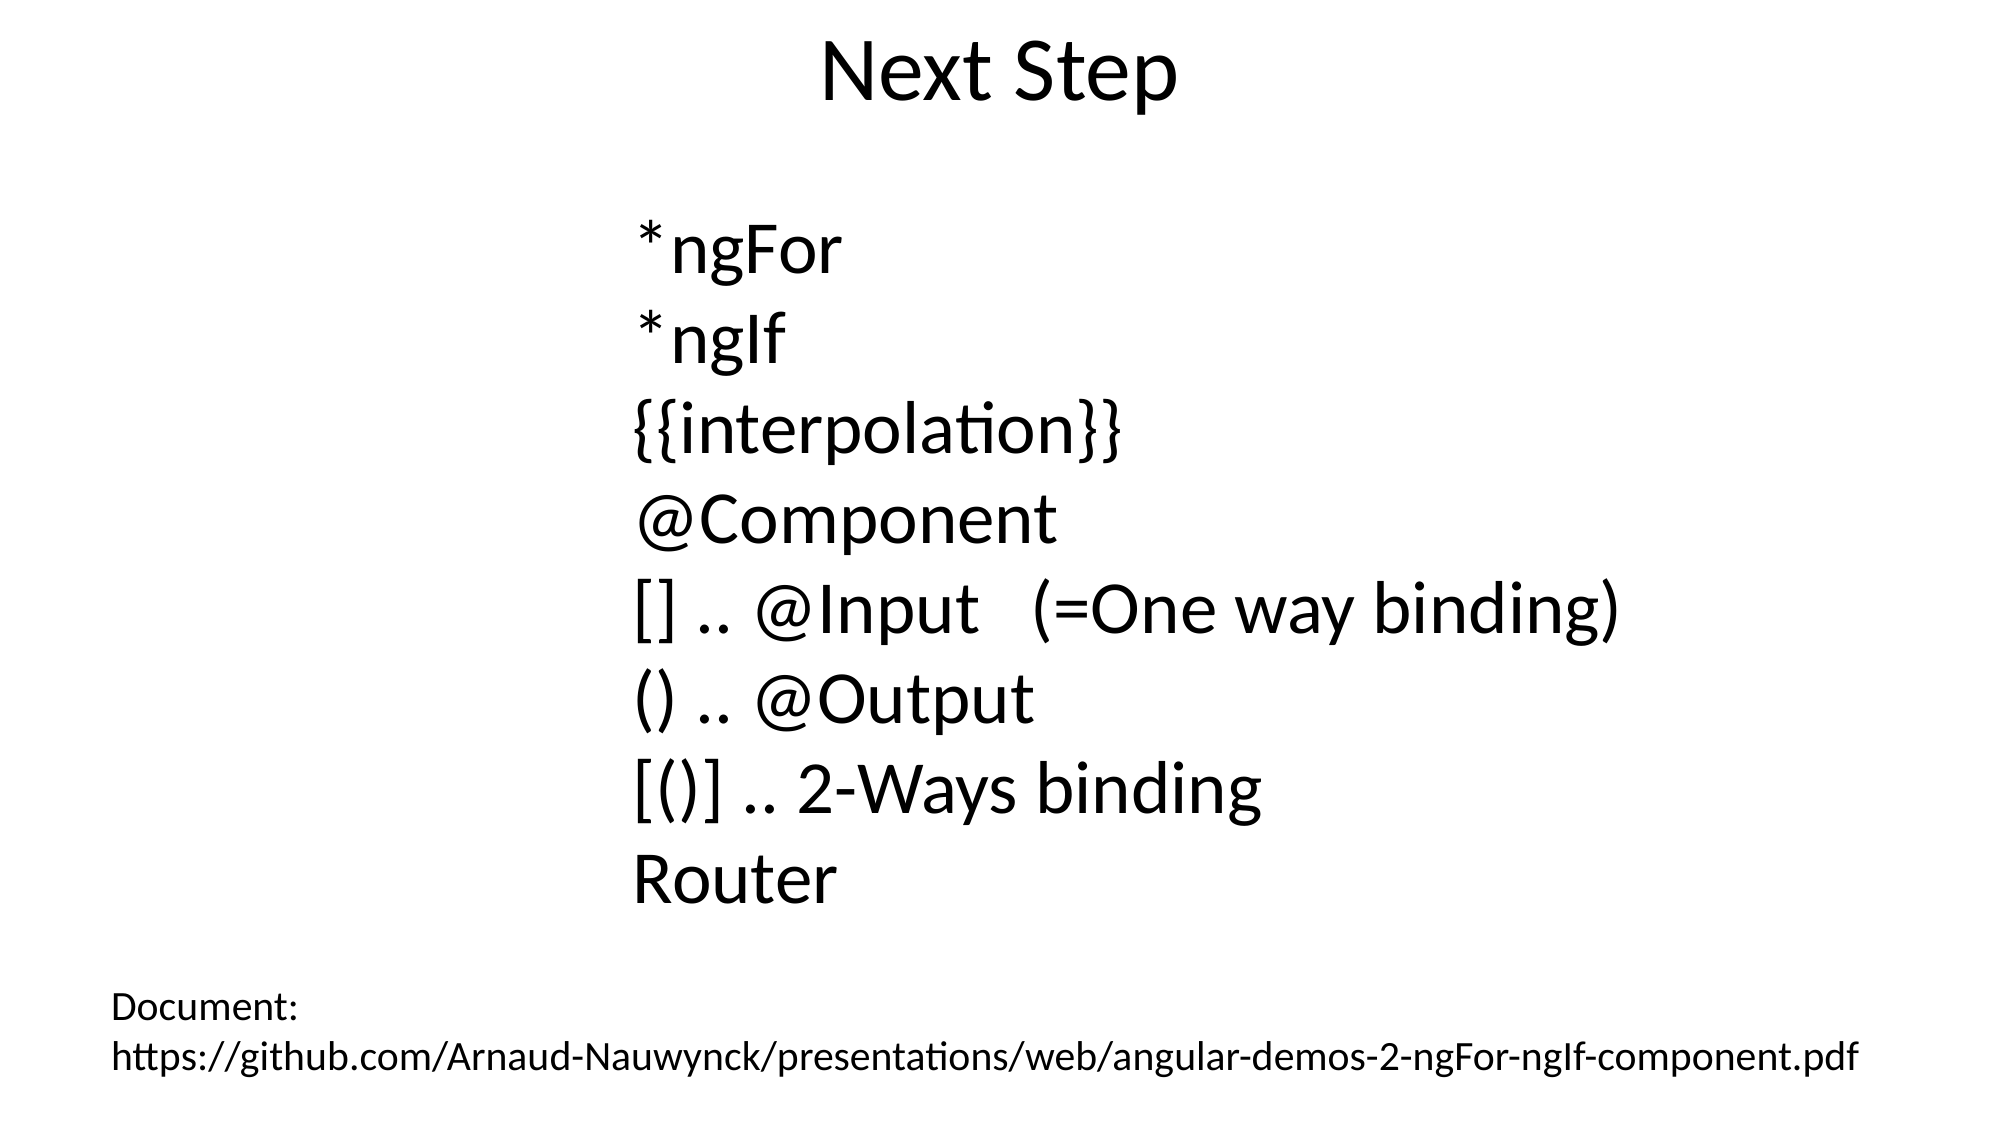

# Next Step
*ngFor
*ngIf
{{interpolation}}
@Component
[] .. @Input   (=One way binding)
() .. @Output
[()] .. 2-Ways binding
Router
Document:
https://github.com/Arnaud-Nauwynck/presentations/web/angular-demos-2-ngFor-ngIf-component.pdf